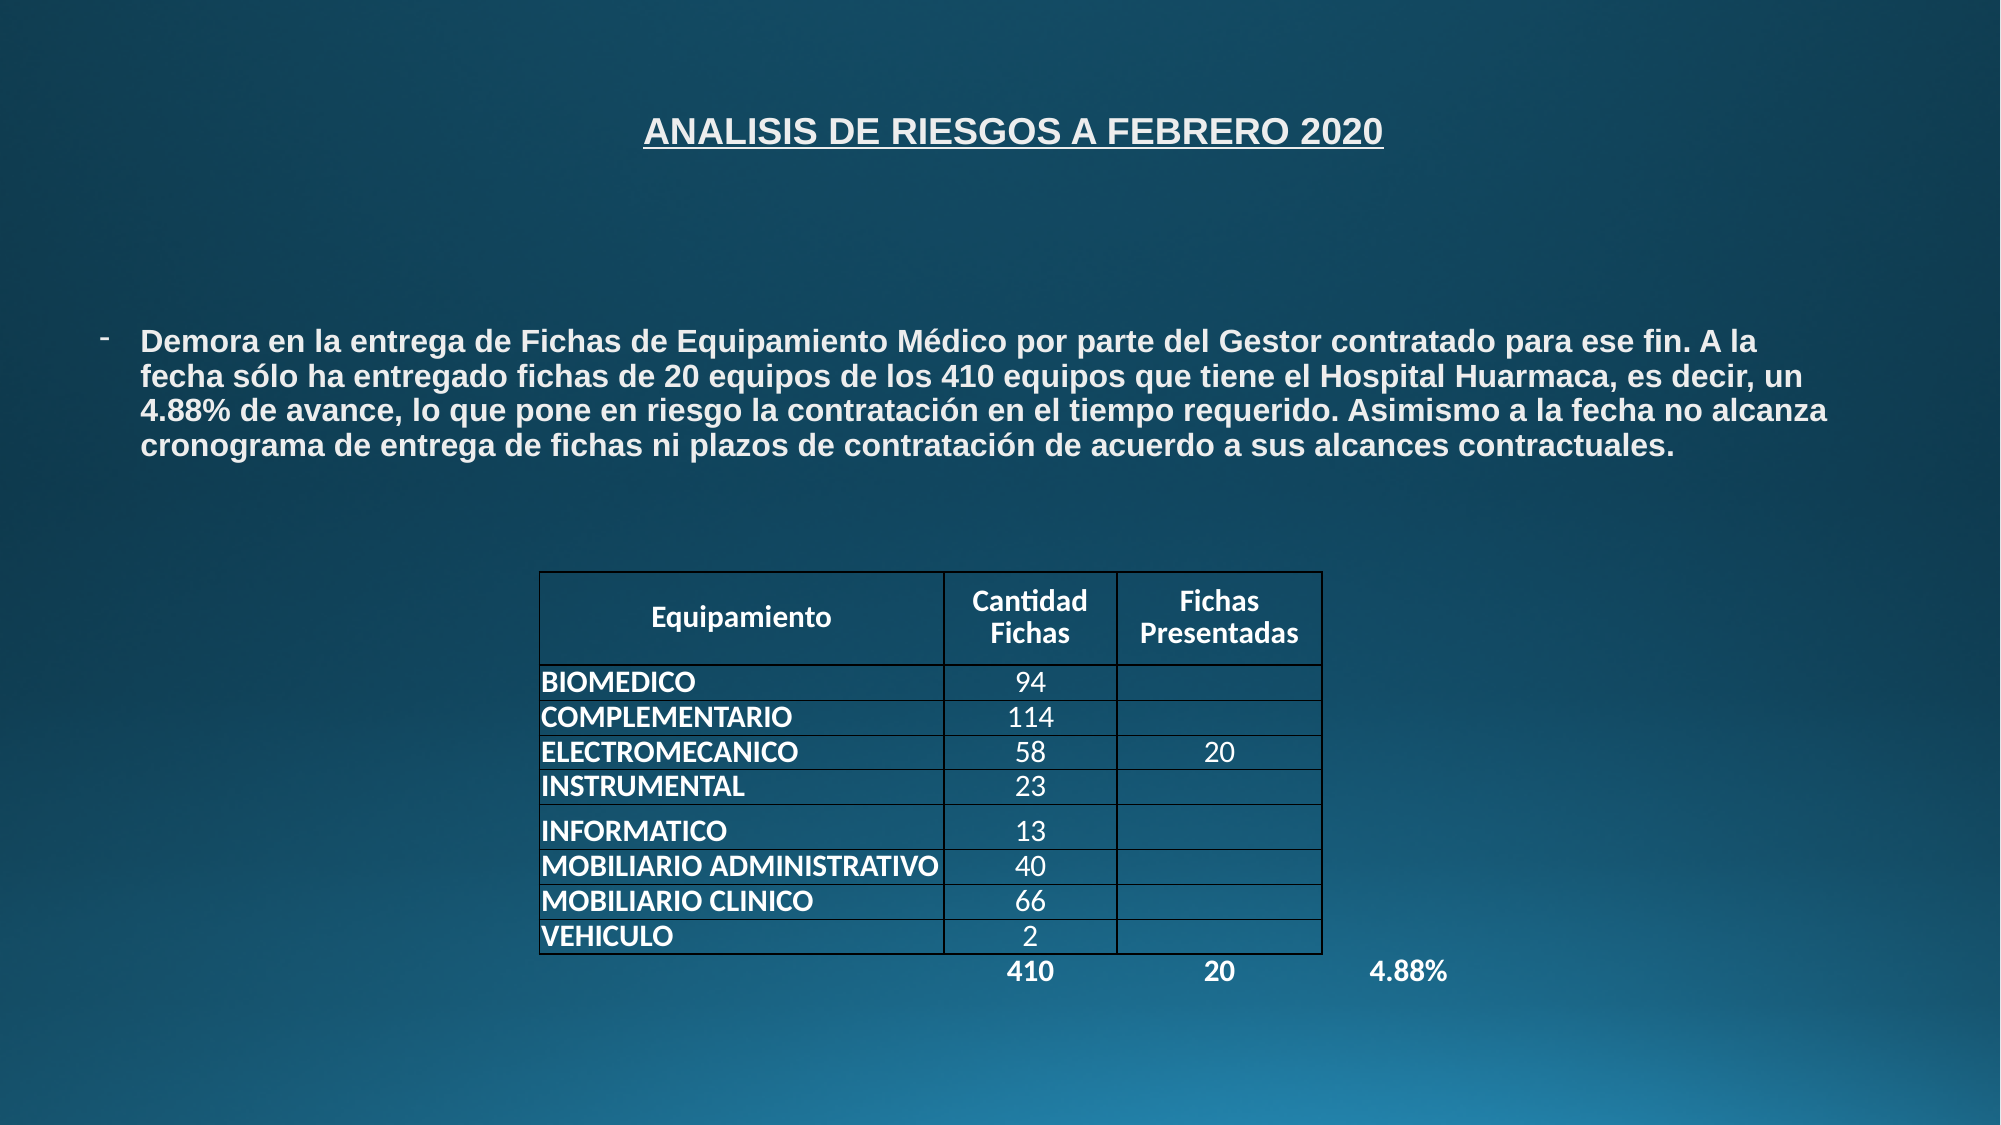

ANALISIS DE RIESGOS A FEBRERO 2020

Demora en la entrega de Fichas de Equipamiento Médico por parte del Gestor contratado para ese fin. A la fecha sólo ha entregado fichas de 20 equipos de los 410 equipos que tiene el Hospital Huarmaca, es decir, un 4.88% de avance, lo que pone en riesgo la contratación en el tiempo requerido. Asimismo a la fecha no alcanza cronograma de entrega de fichas ni plazos de contratación de acuerdo a sus alcances contractuales.

| Equipamiento | Cantidad Fichas | Fichas Presentadas |  |
| --- | --- | --- | --- |
| BIOMEDICO | 94 |  |  |
| COMPLEMENTARIO | 114 |  |  |
| ELECTROMECANICO | 58 | 20 |  |
| INSTRUMENTAL | 23 |  |  |
| INFORMATICO | 13 |  |  |
| MOBILIARIO ADMINISTRATIVO | 40 |  |  |
| MOBILIARIO CLINICO | 66 |  |  |
| VEHICULO | 2 |  |  |
|  | 410 | 20 | 4.88% |